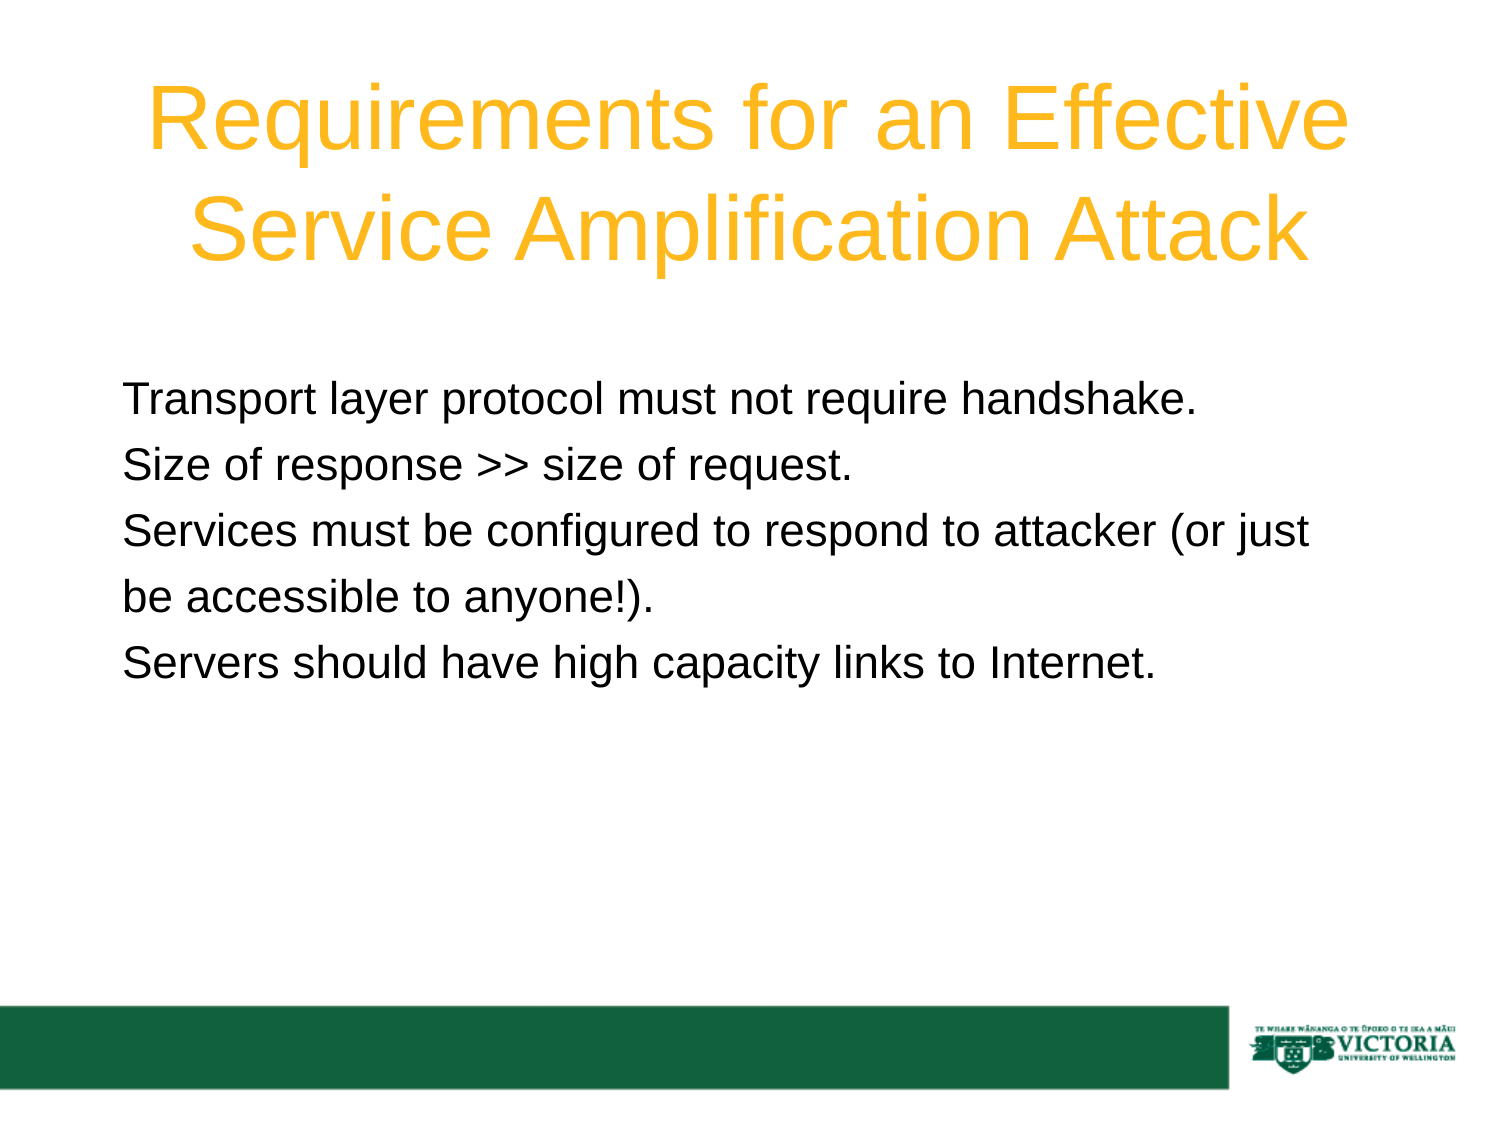

Requirements for an Effective Service Amplification Attack
Transport layer protocol must not require handshake.
Size of response >> size of request.
Services must be configured to respond to attacker (or just be accessible to anyone!).
Servers should have high capacity links to Internet.